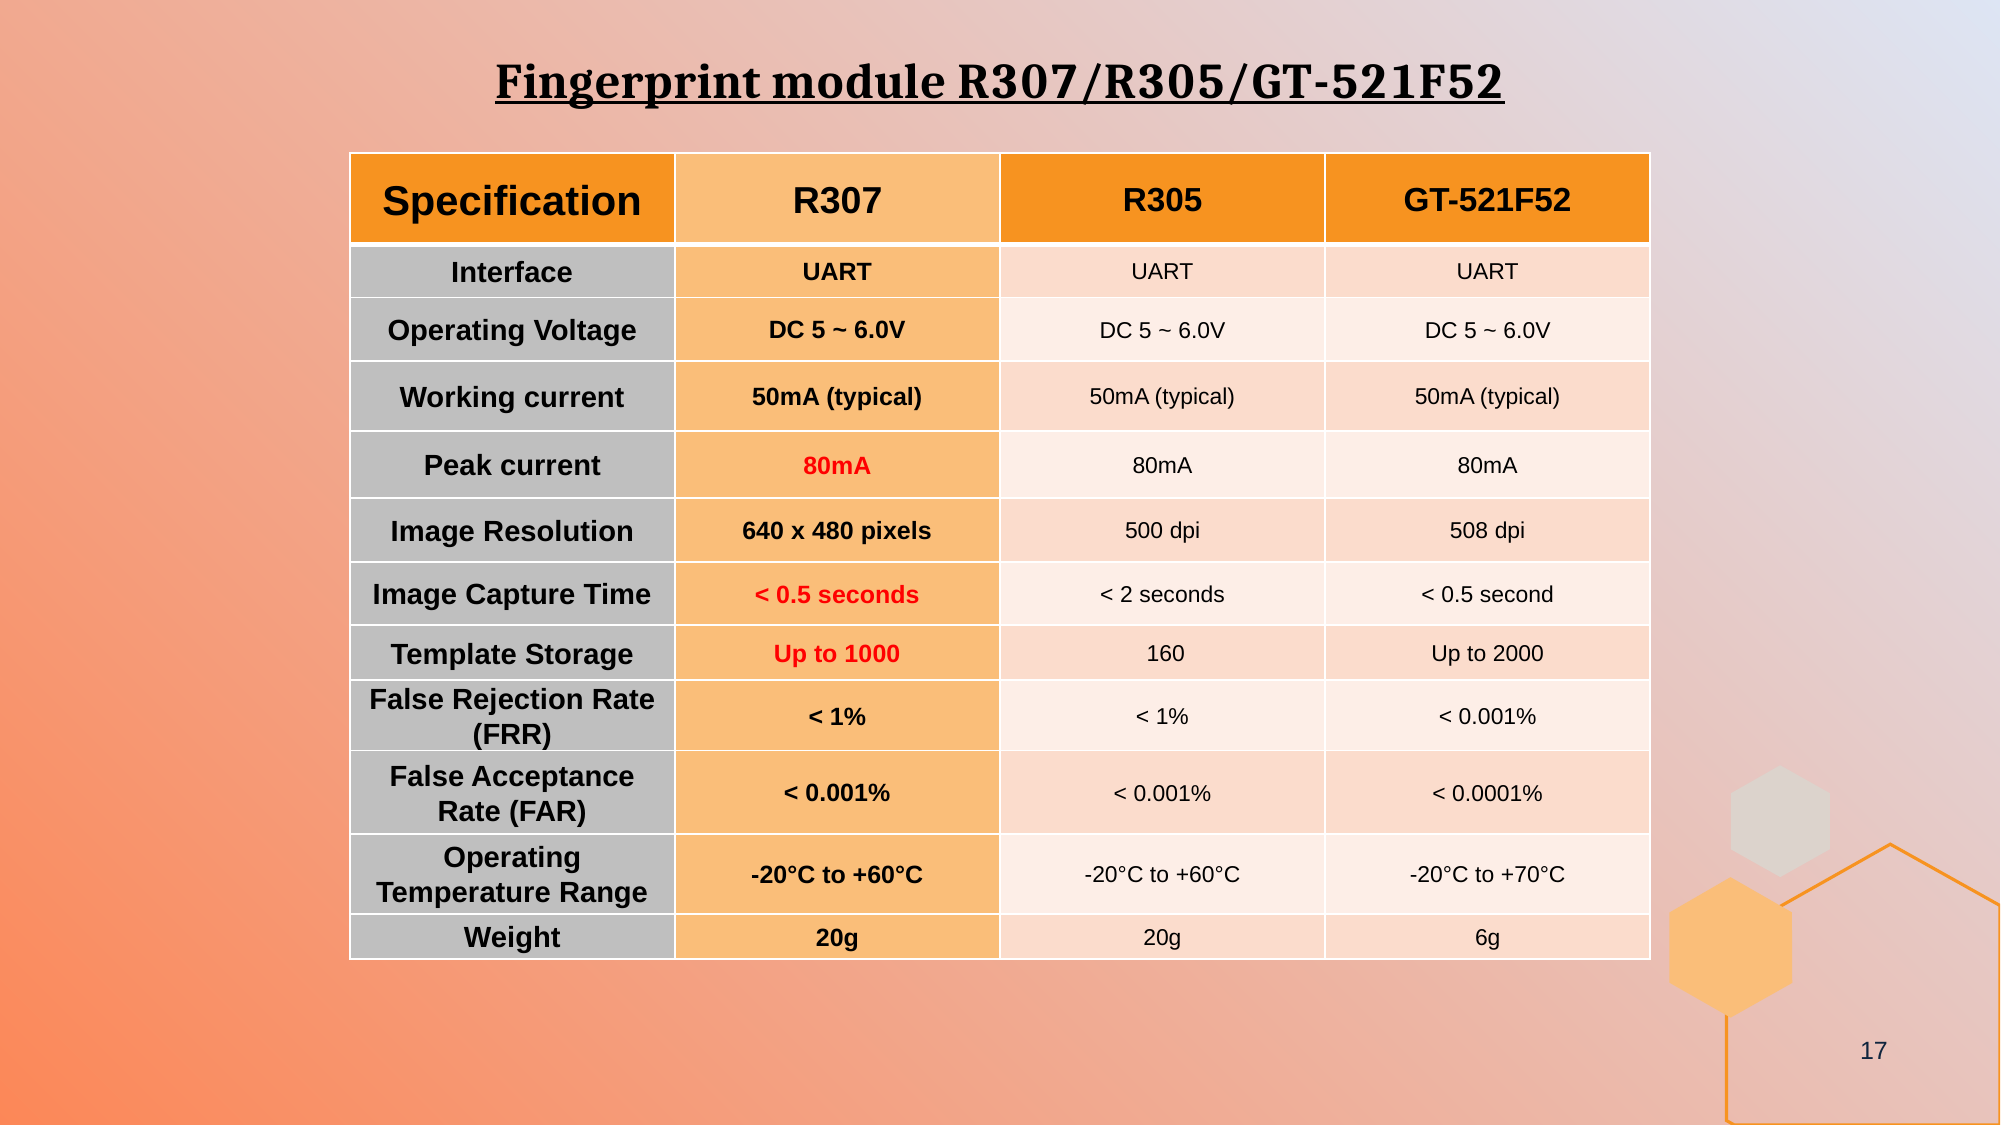

Fingerprint module R307/R305/GT-521F52

| Specification | R307 | R305 | GT-521F52 |
| --- | --- | --- | --- |
| Interface | UART | UART | UART |
| Operating Voltage | DC 5 ~ 6.0V | DC 5 ~ 6.0V | DC 5 ~ 6.0V |
| Working current | 50mA (typical) | 50mA (typical) | 50mA (typical) |
| Peak current | 80mA | 80mA | 80mA |
| Image Resolution | 640 x 480 pixels | 500 dpi | 508 dpi |
| Image Capture Time | < 0.5 seconds | < 2 seconds | < 0.5 second |
| Template Storage | Up to 1000 | 160 | Up to 2000 |
| False Rejection Rate (FRR) | < 1% | < 1% | < 0.001% |
| False Acceptance Rate (FAR) | < 0.001% | < 0.001% | < 0.0001% |
| Operating Temperature Range | -20°C to +60°C | -20°C to +60°C | -20°C to +70°C |
| Weight | 20g | 20g | 6g |
17